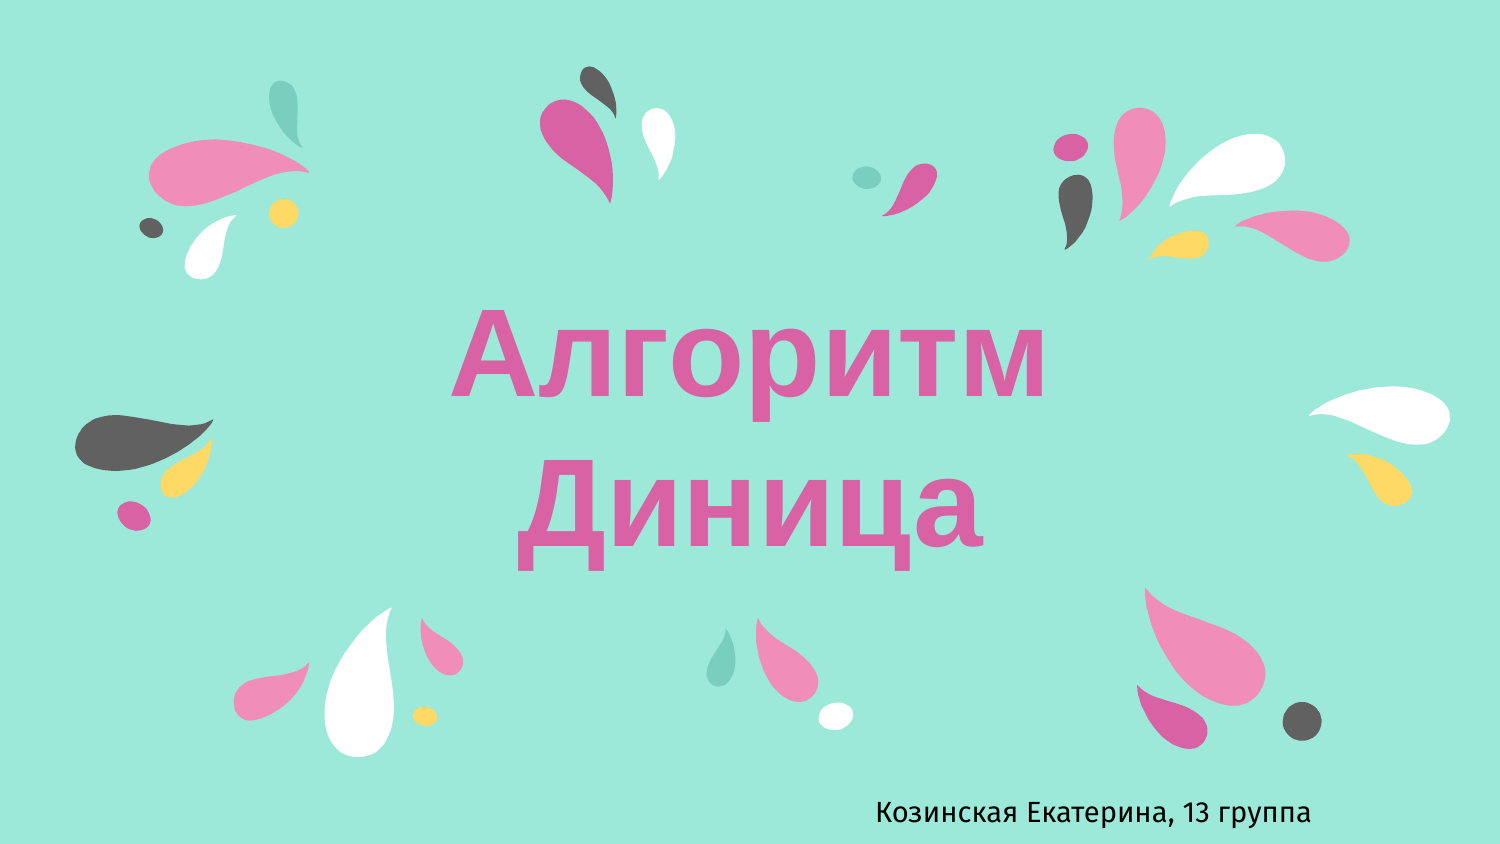

# Алгоритм Диница
Козинская Екатерина, 13 группа